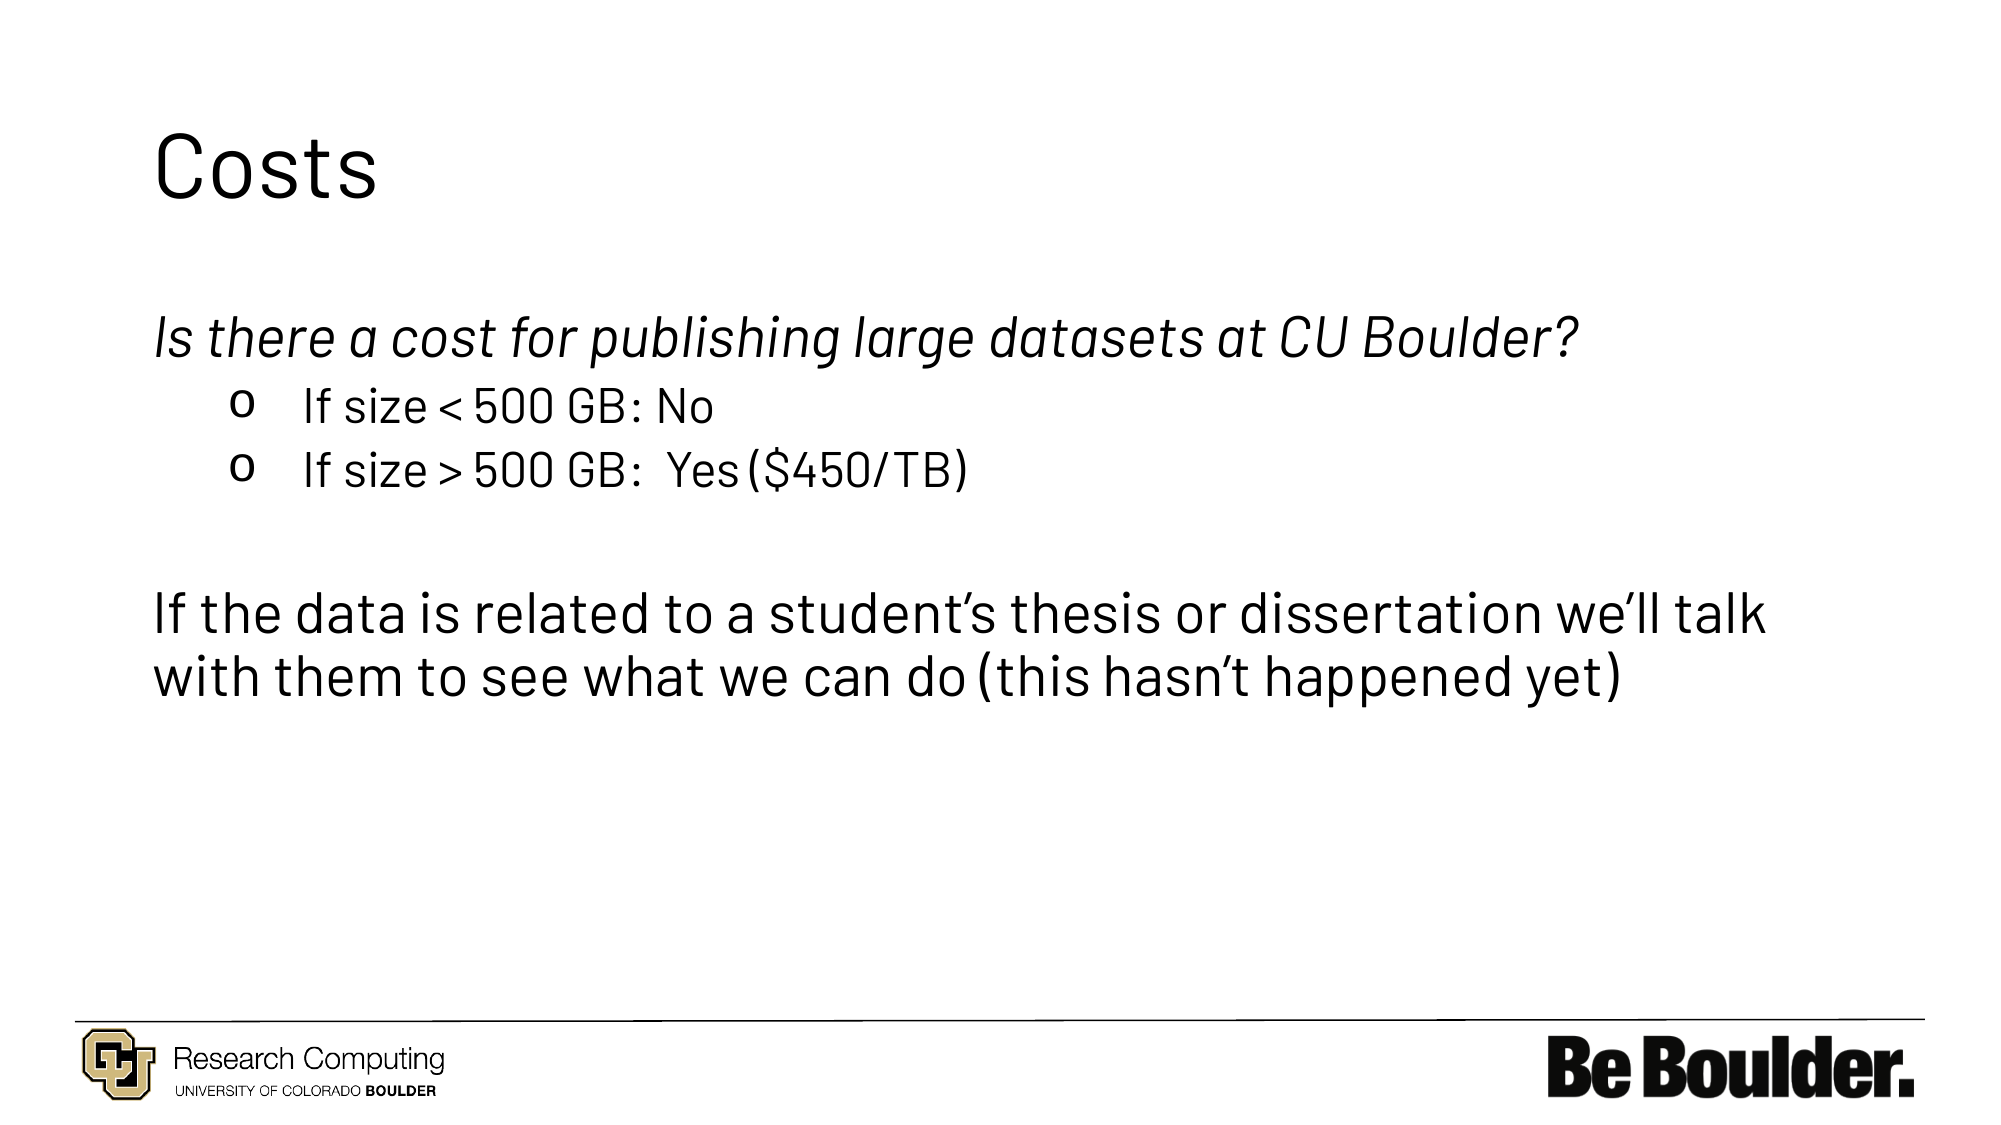

# Costs
Is there a cost for publishing large datasets at CU Boulder?
If size < 500 GB: No
If size > 500 GB:  Yes ($450/TB)

If the data is related to a student’s thesis or dissertation we’ll talk with them to see what we can do (this hasn’t happened yet)